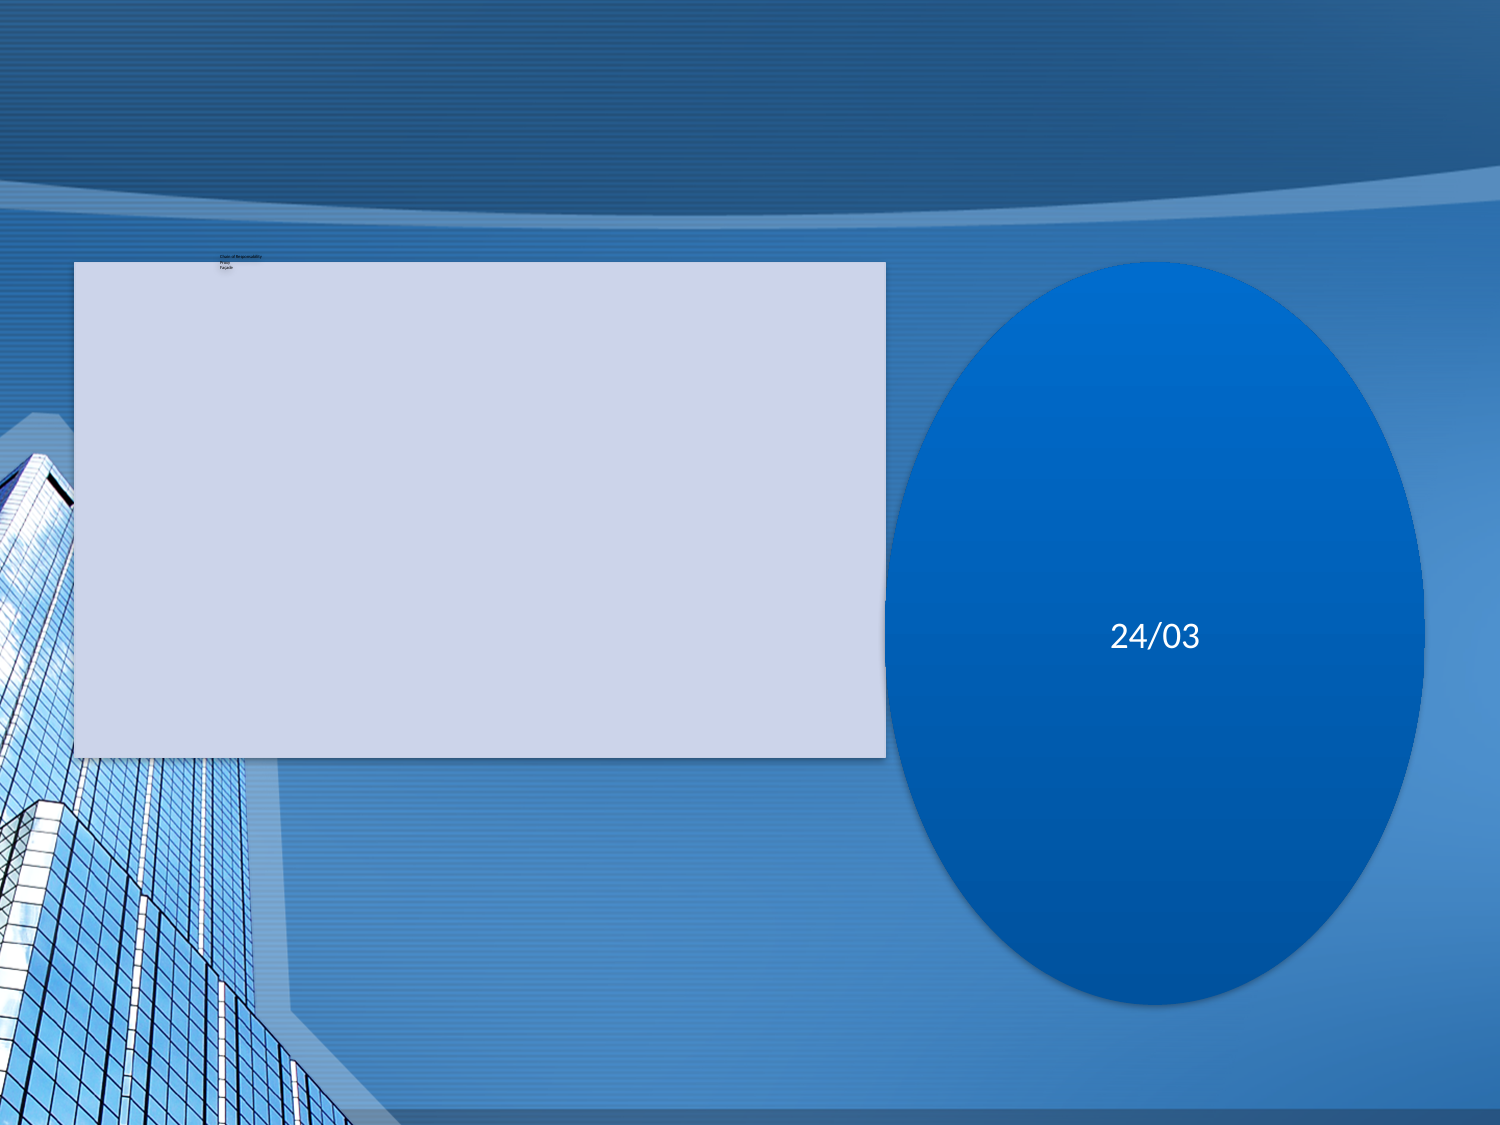

#
24/03
Chain of Responsability
Proxy
Façade